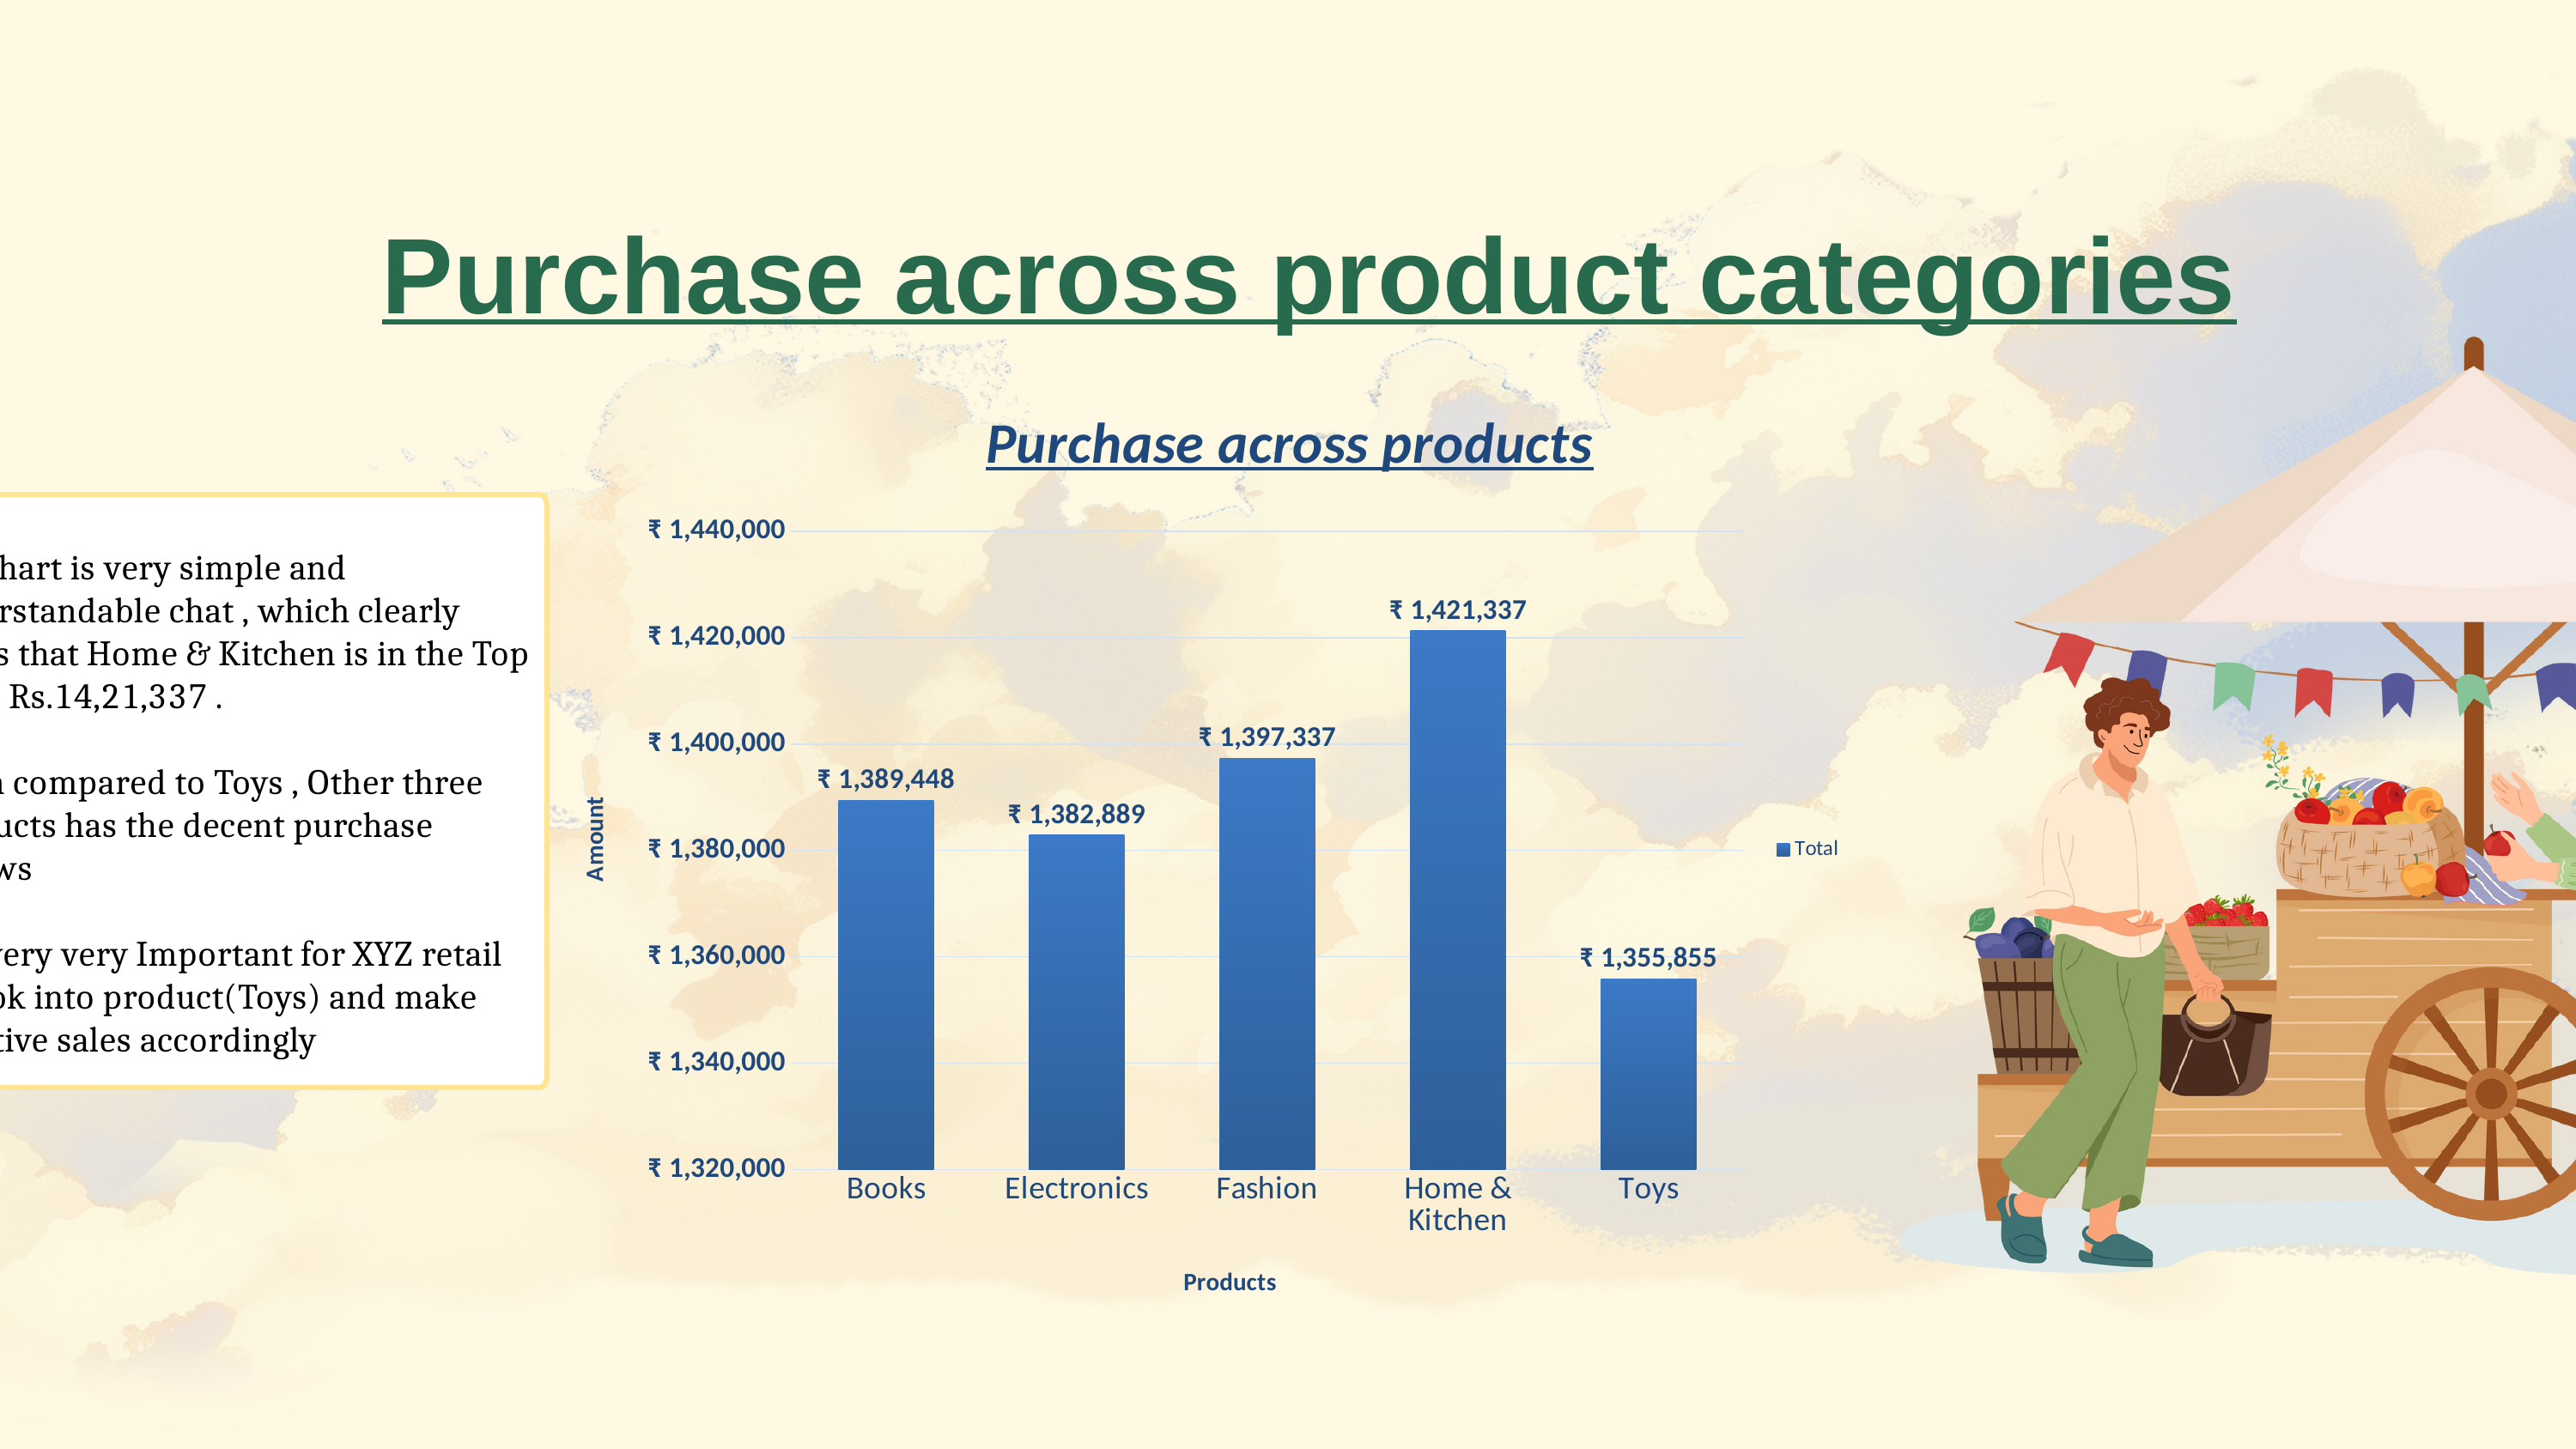

Purchase across product categories

### Chart: Purchase across products

| Category | Total |
|---|---|
| Books | 1389447.5200000023 |
| Electronics | 1382888.619999996 |
| Fashion | 1397337.2499999958 |
| Home & Kitchen | 1421337.339999997 |
| Toys | 1355854.6800000053 |
Bar chart is very simple and understandable chat , which clearly states that Home & Kitchen is in the Top place Rs.14,21,337 .

when compared to Toys , Other three products has the decent purchase inflows

It is very very Important for XYZ retail to look into product(Toys) and make effective sales accordingly